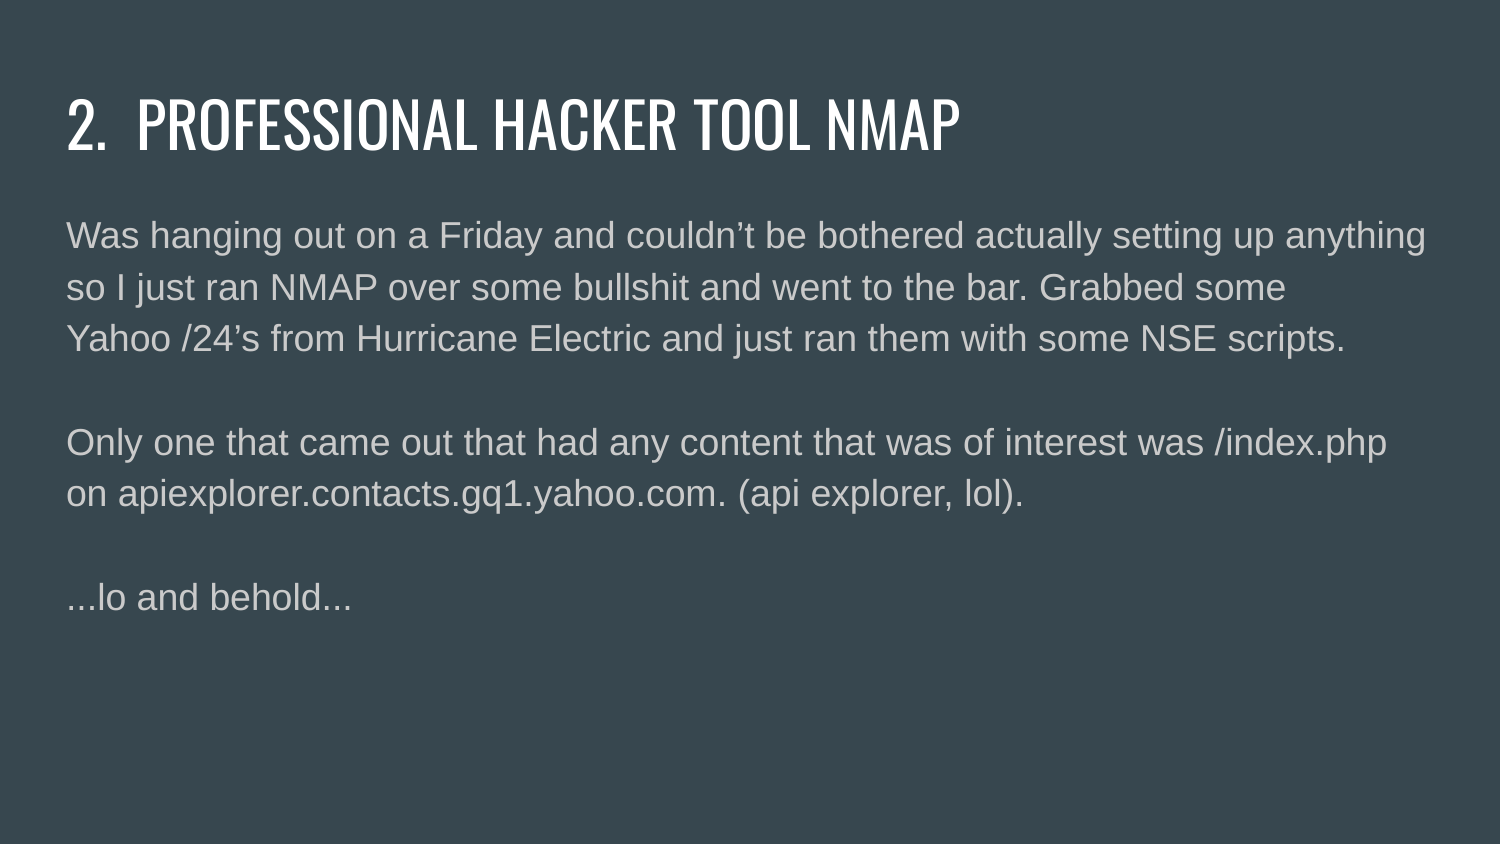

# 2.  PROFESSIONAL HACKER TOOL NMAP
Was hanging out on a Friday and couldn’t be bothered actually setting up anything so I just ran NMAP over some bullshit and went to the bar. Grabbed some Yahoo /24’s from Hurricane Electric and just ran them with some NSE scripts.
Only one that came out that had any content that was of interest was /index.php on apiexplorer.contacts.gq1.yahoo.com. (api explorer, lol).
...lo and behold...